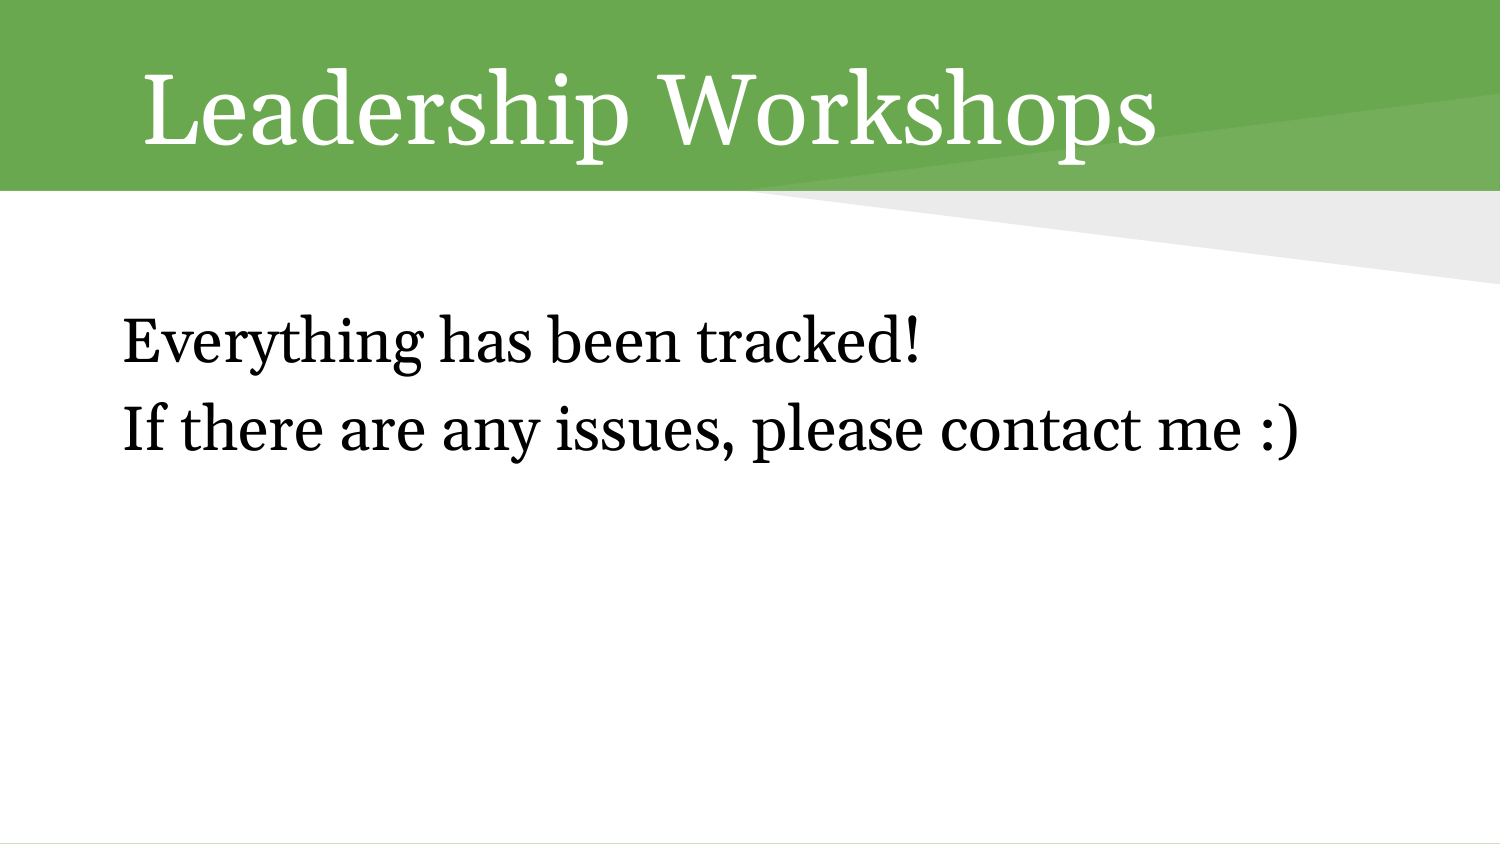

# Leadership Workshops
Everything has been tracked!
If there are any issues, please contact me :)